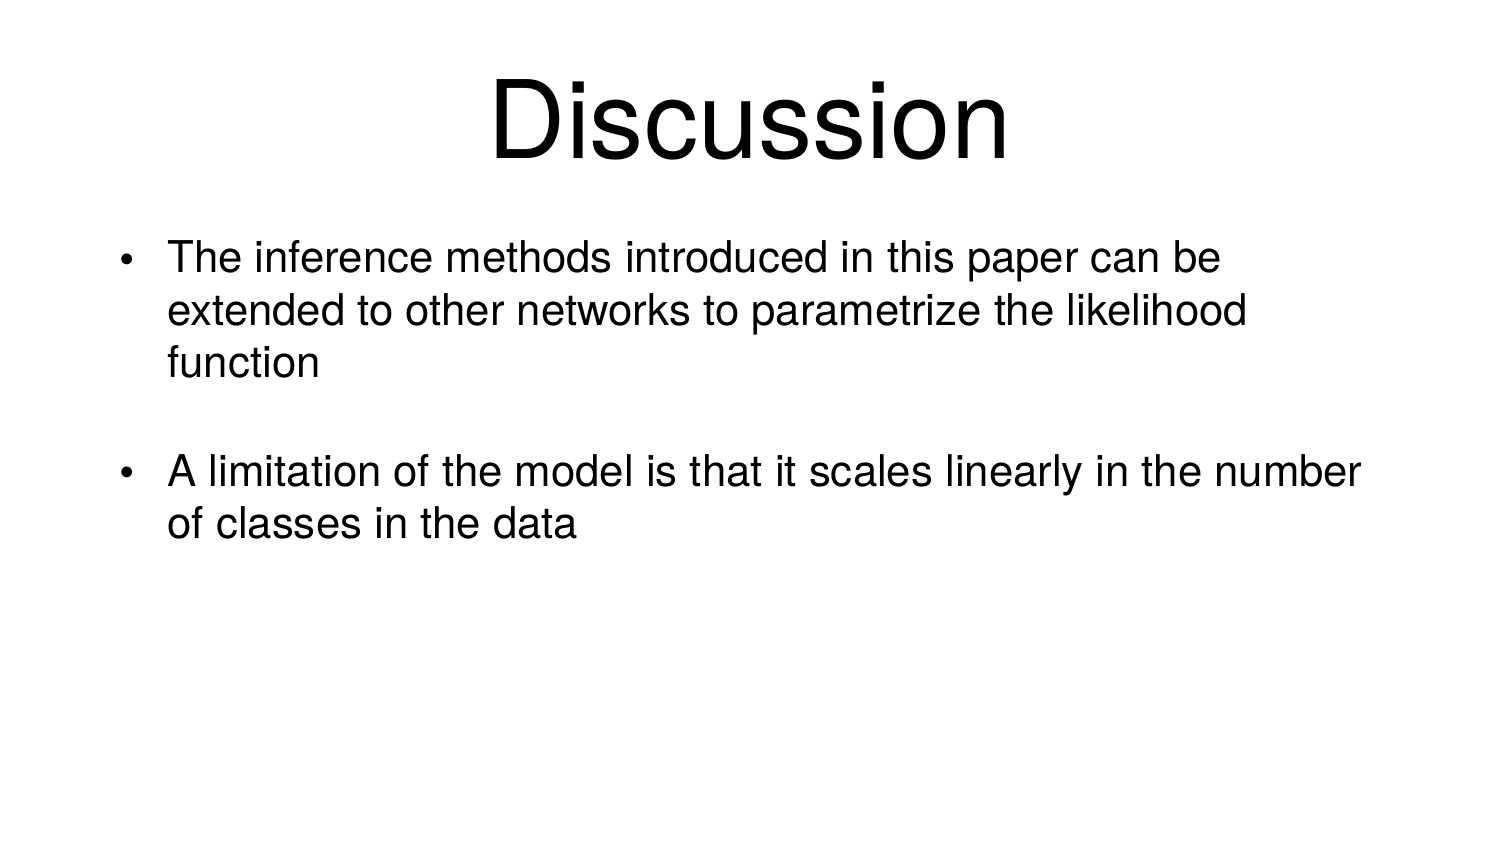

# Discussion
The inference methods introduced in this paper can be extended to other networks to parametrize the likelihood function
A limitation of the model is that it scales linearly in the number of classes in the data